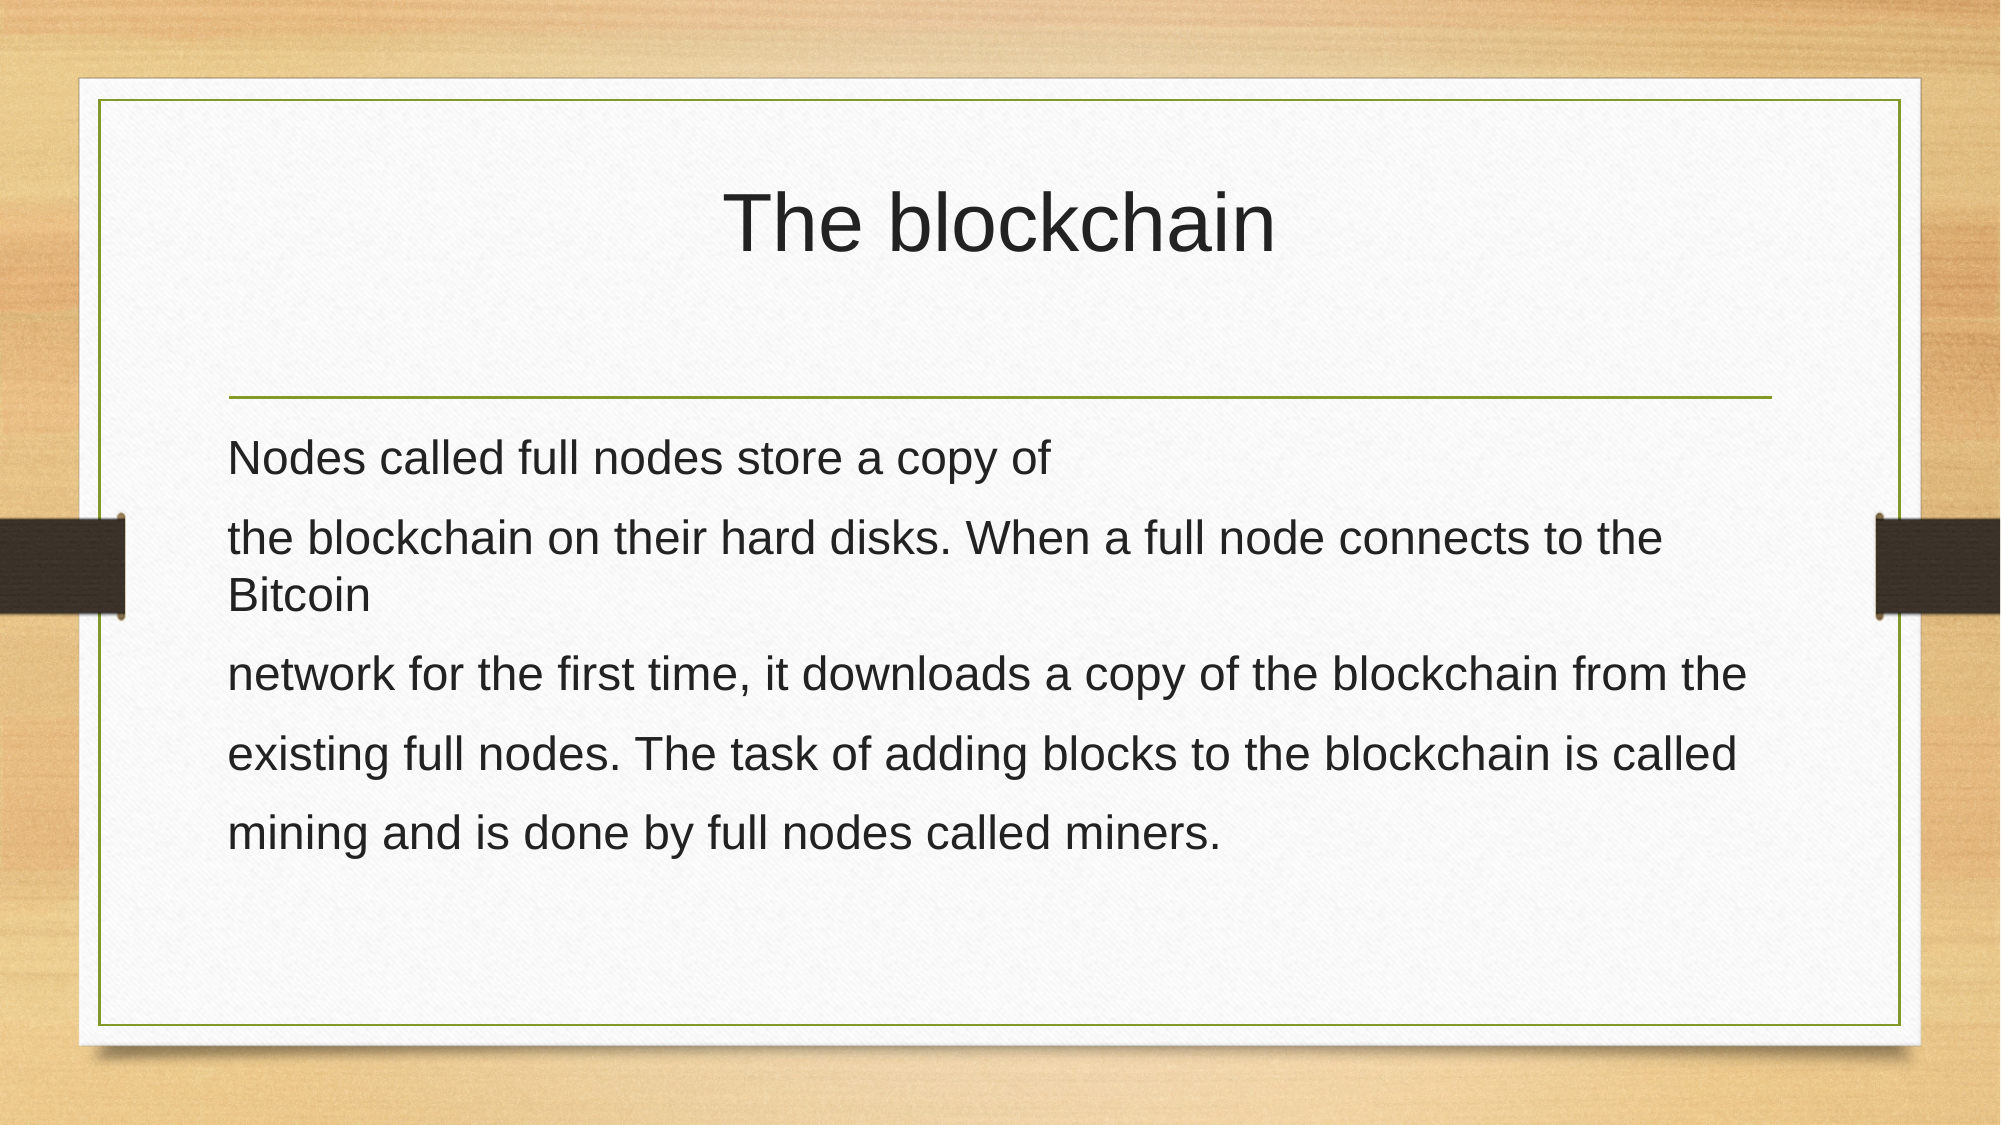

# The blockchain
Nodes called full nodes store a copy of
the blockchain on their hard disks. When a full node connects to the Bitcoin
network for the first time, it downloads a copy of the blockchain from the
existing full nodes. The task of adding blocks to the blockchain is called
mining and is done by full nodes called miners.